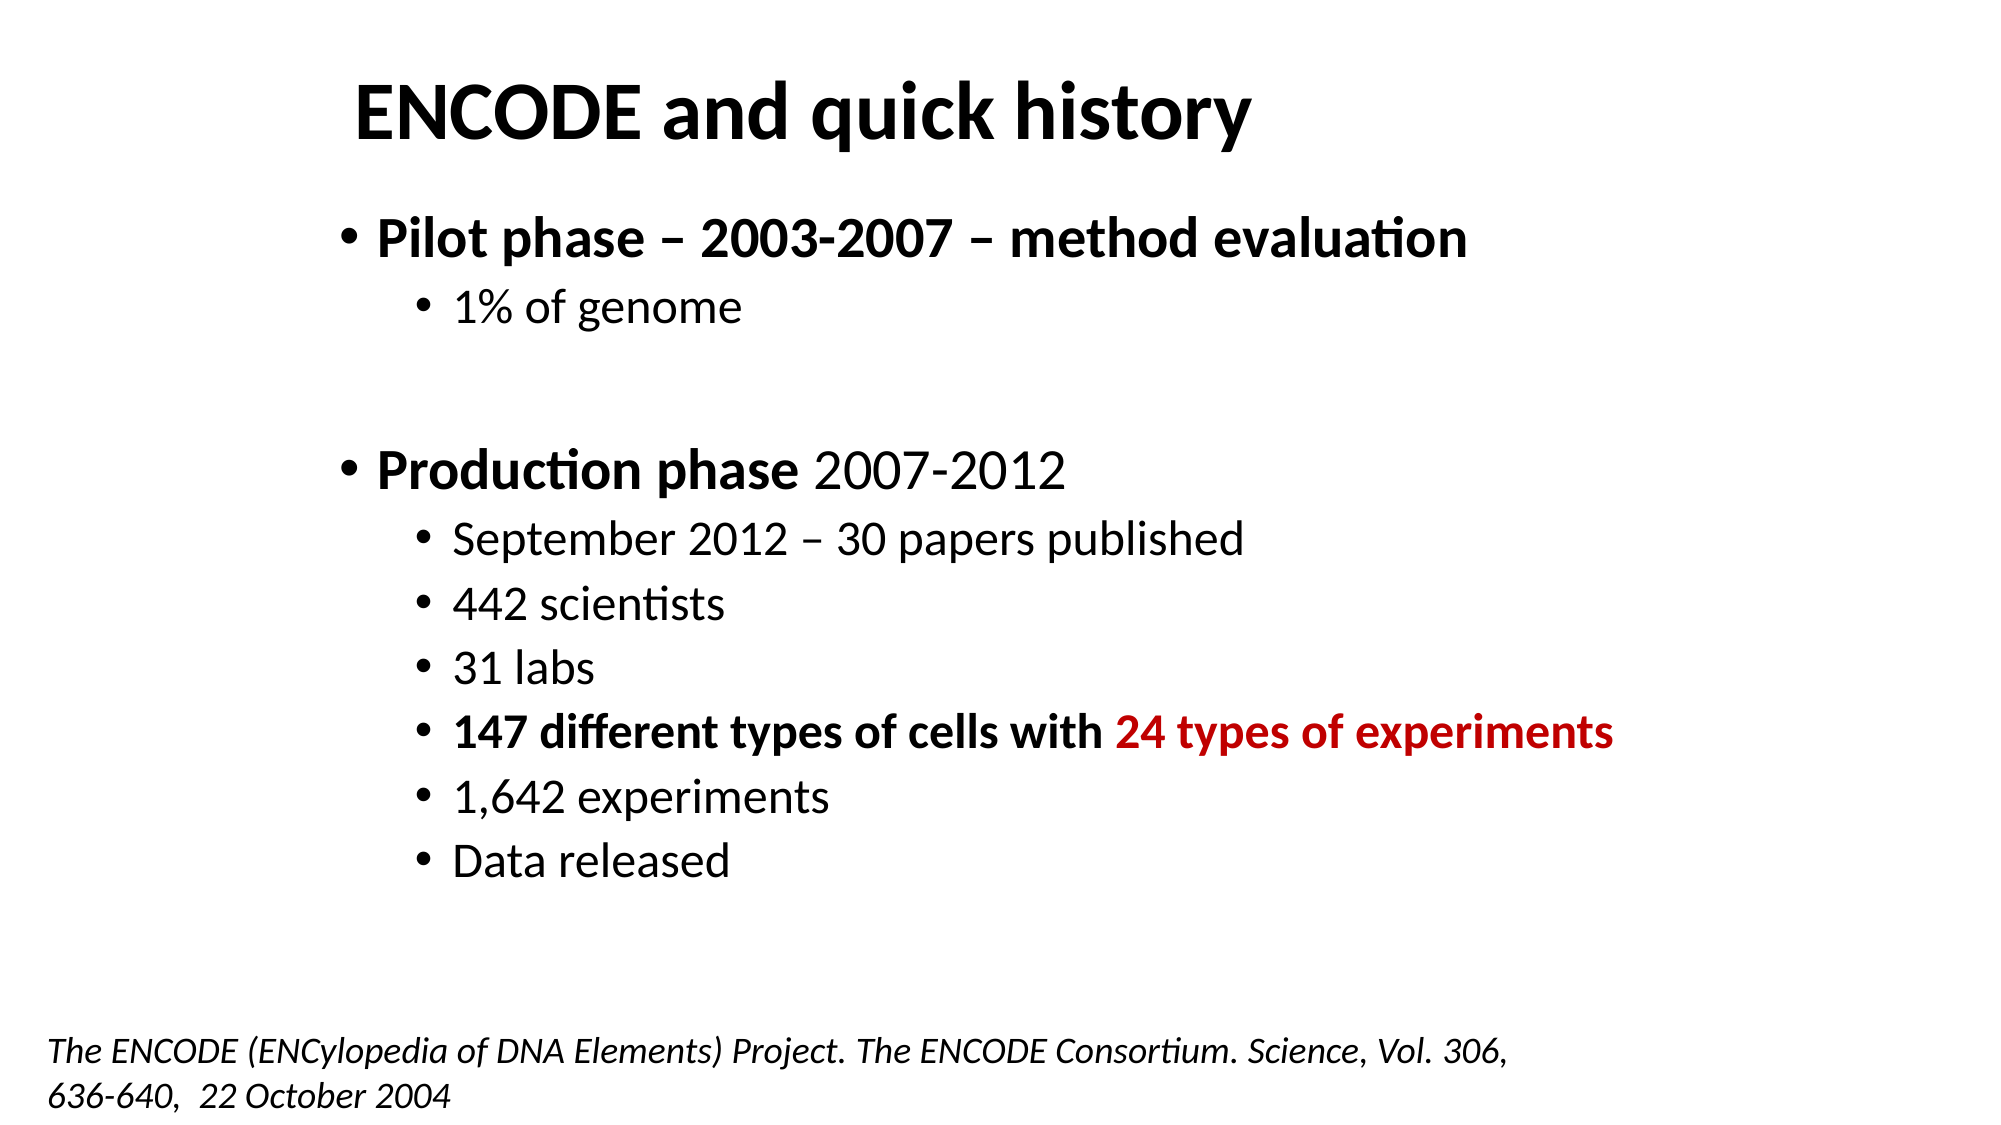

ENCODE and quick history
Pilot phase – 2003-2007 – method evaluation
1% of genome

Production phase 2007-2012
September 2012 – 30 papers published
442 scientists
31 labs
147 different types of cells with 24 types of experiments
1,642 experiments
Data released
The ENCODE (ENCylopedia of DNA Elements) Project. The ENCODE Consortium. Science, Vol. 306, 636-640,  22 October 2004